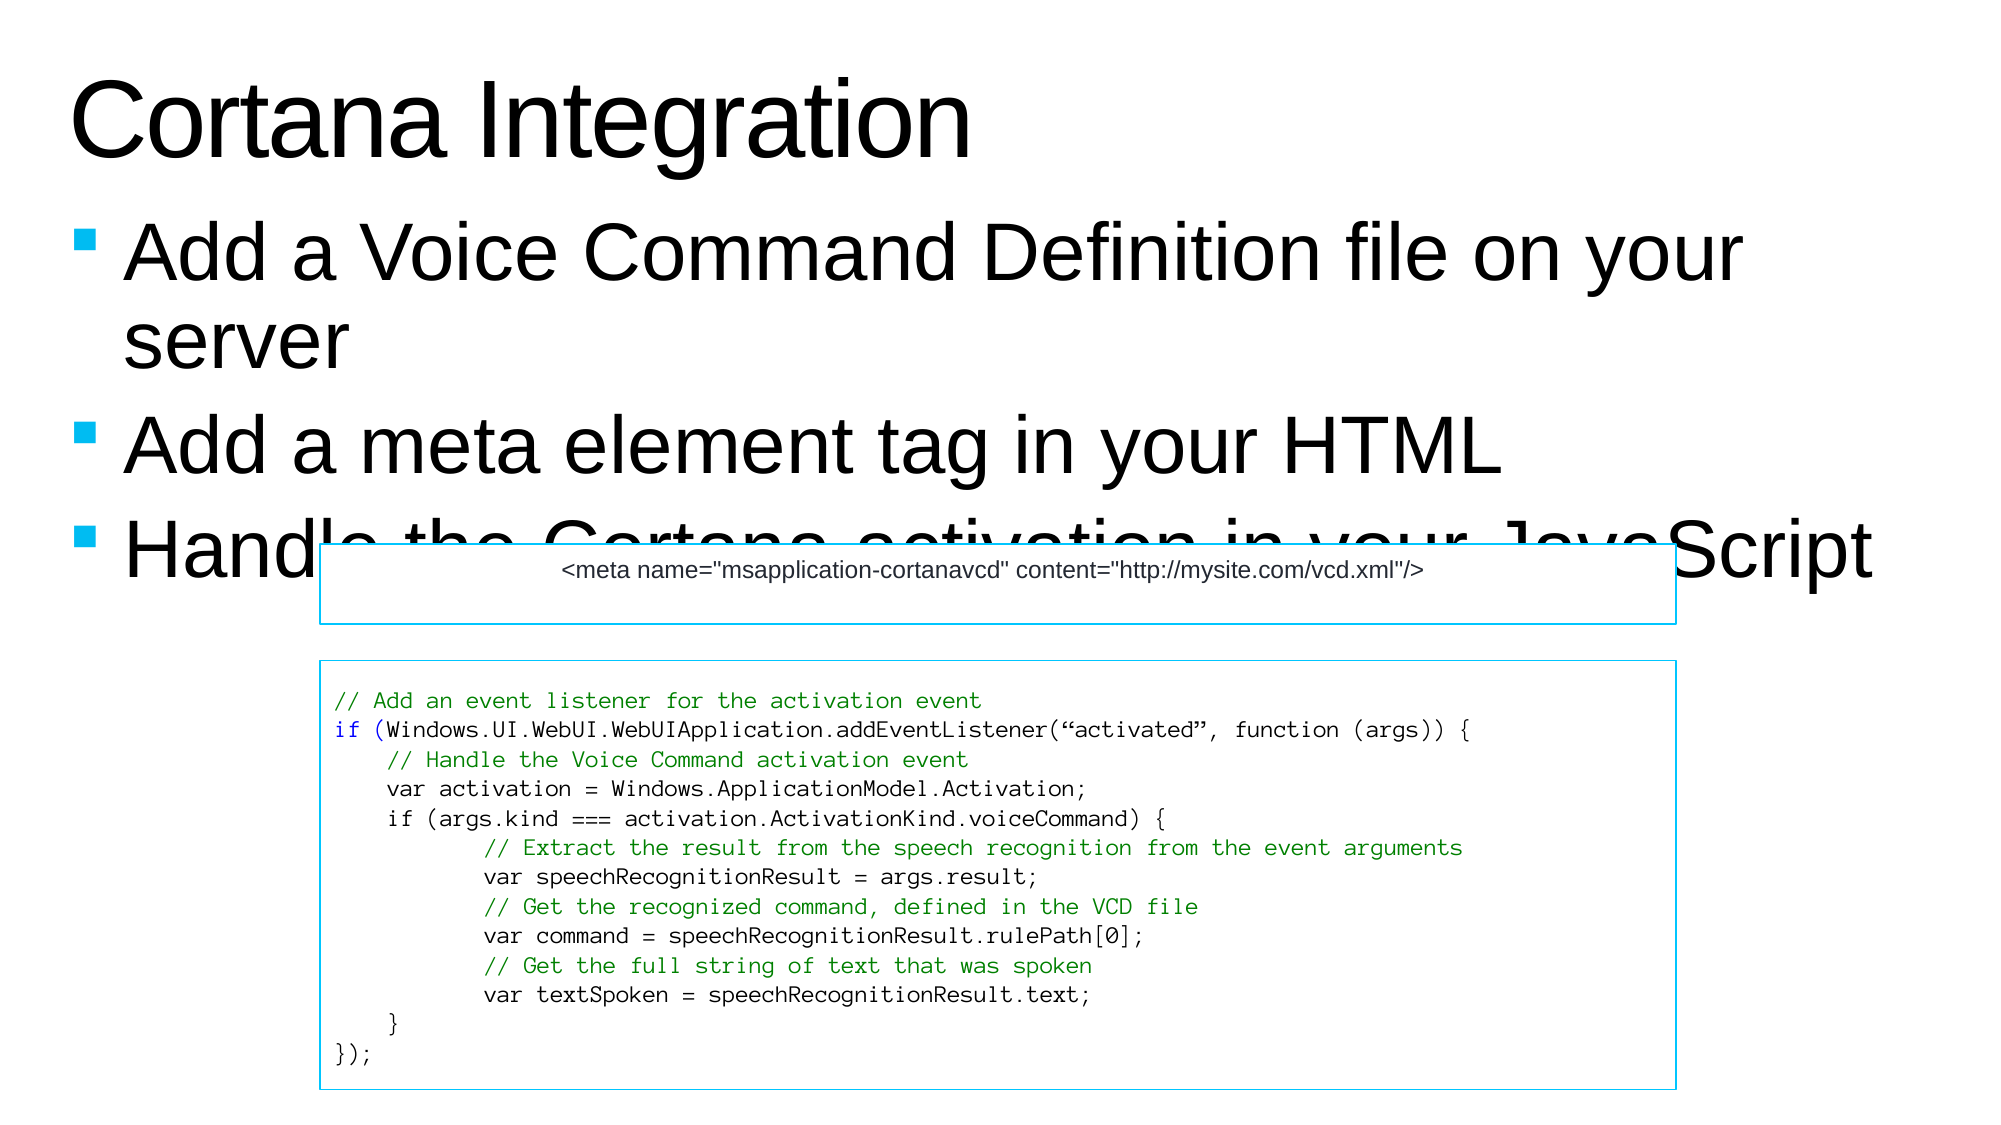

# Cortana Integration
Add a Voice Command Definition file on your server
Add a meta element tag in your HTML
Handle the Cortana activation in your JavaScript
<meta name="msapplication-cortanavcd" content="http://mysite.com/vcd.xml"/>" content="http://flightarcade.azurewebsites.net/vcd/vcd.xml"/>
// Add an event listener for the activation event
if (Windows.UI.WebUI.WebUIApplication.addEventListener(“activated”, function (args)) {
    // Handle the Voice Command activation event
    var activation = Windows.ApplicationModel.Activation;
    if (args.kind === activation.ActivationKind.voiceCommand) {
	// Extract the result from the speech recognition from the event arguments
	var speechRecognitionResult = args.result;
	// Get the recognized command, defined in the VCD file
	var command = speechRecognitionResult.rulePath[0];
	// Get the full string of text that was spoken
	var textSpoken = speechRecognitionResult.text;
    }
});